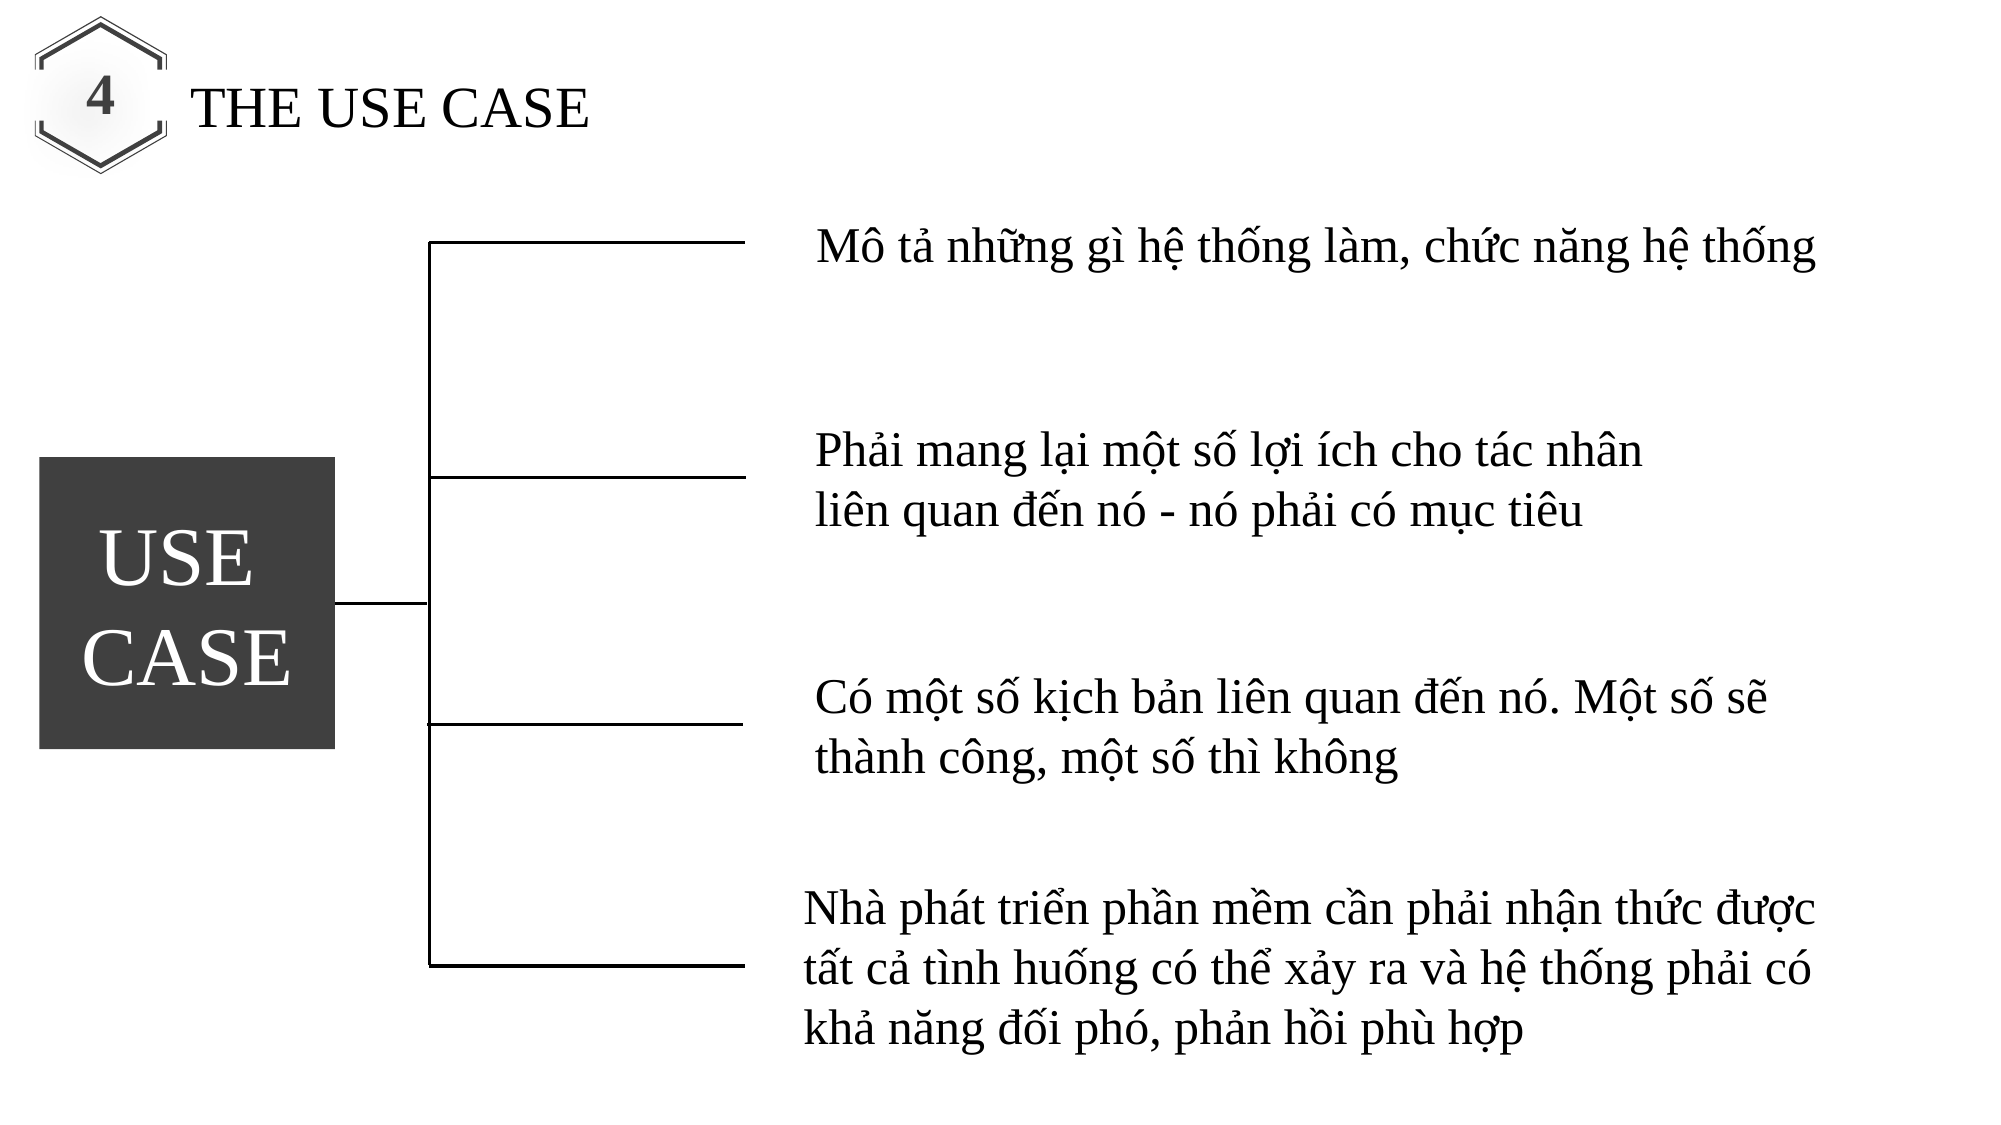

THE USE CASE
4

Mô tả những gì hệ thống làm, chức năng hệ thống
Phải mang lại một số lợi ích cho tác nhân liên quan đến nó - nó phải có mục tiêu

USE
CASE
Có một số kịch bản liên quan đến nó. Một số sẽ thành công, một số thì không
Nhà phát triển phần mềm cần phải nhận thức được tất cả tình huống có thể xảy ra và hệ thống phải có khả năng đối phó, phản hồi phù hợp